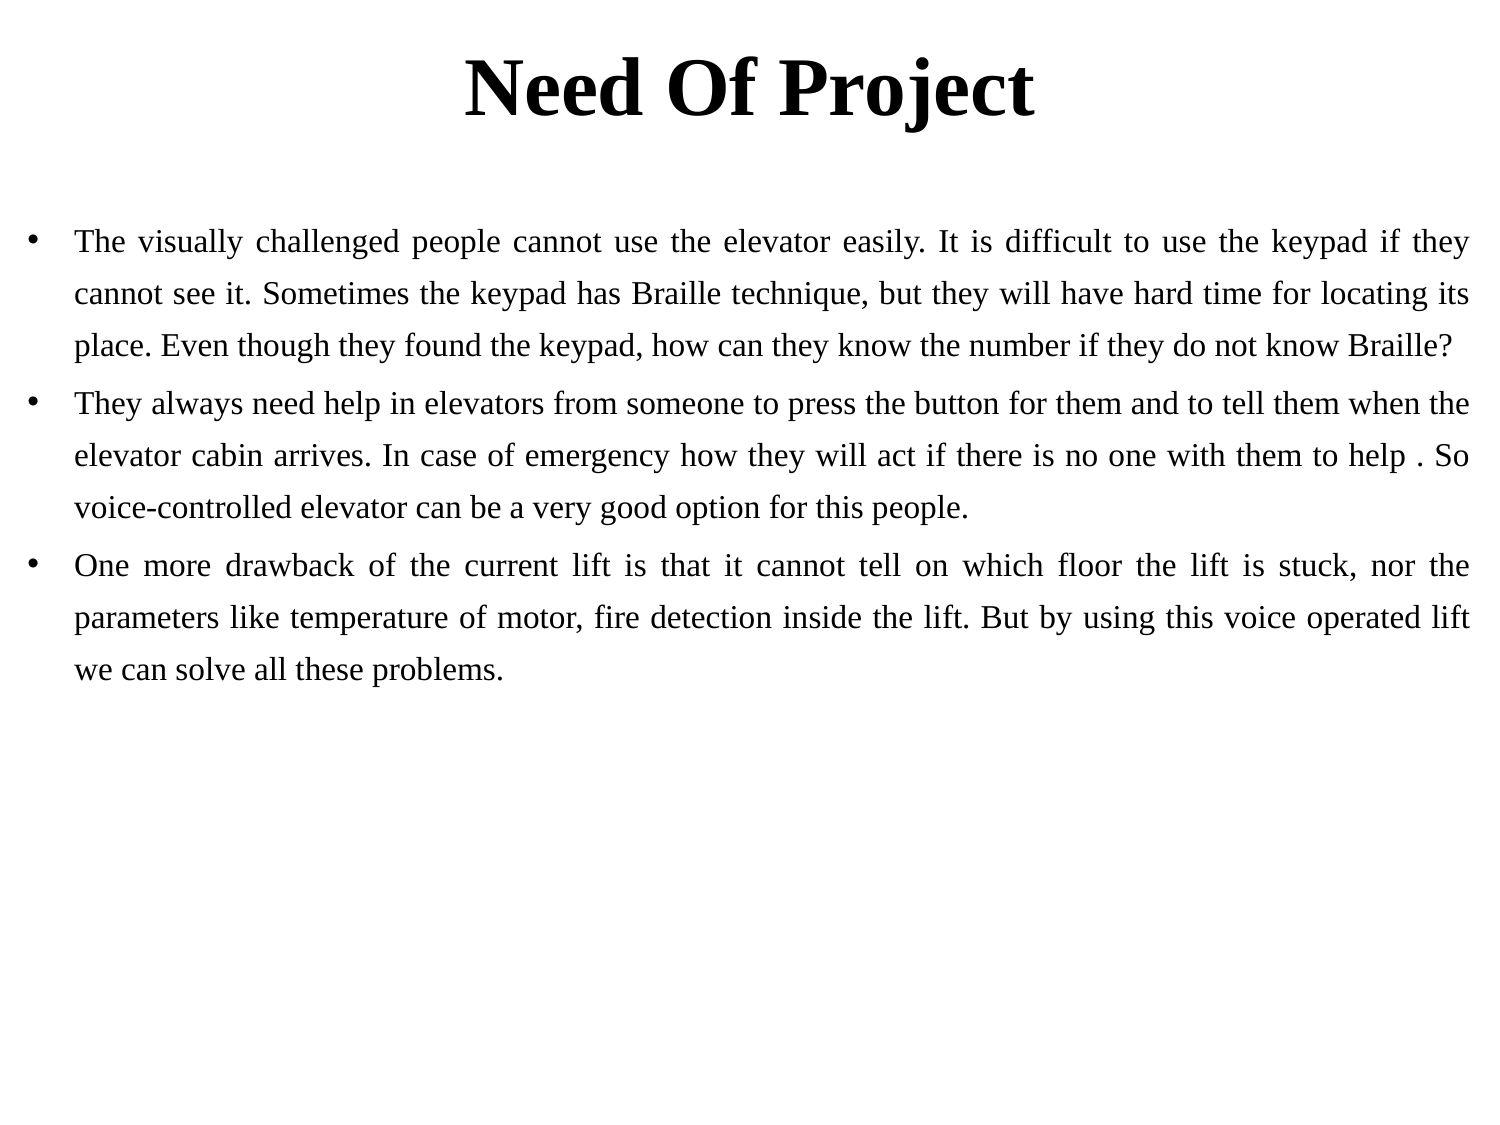

# Need Of Project
The visually challenged people cannot use the elevator easily. It is difficult to use the keypad if they cannot see it. Sometimes the keypad has Braille technique, but they will have hard time for locating its place. Even though they found the keypad, how can they know the number if they do not know Braille?
They always need help in elevators from someone to press the button for them and to tell them when the elevator cabin arrives. In case of emergency how they will act if there is no one with them to help . So voice-controlled elevator can be a very good option for this people.
One more drawback of the current lift is that it cannot tell on which floor the lift is stuck, nor the parameters like temperature of motor, fire detection inside the lift. But by using this voice operated lift we can solve all these problems.